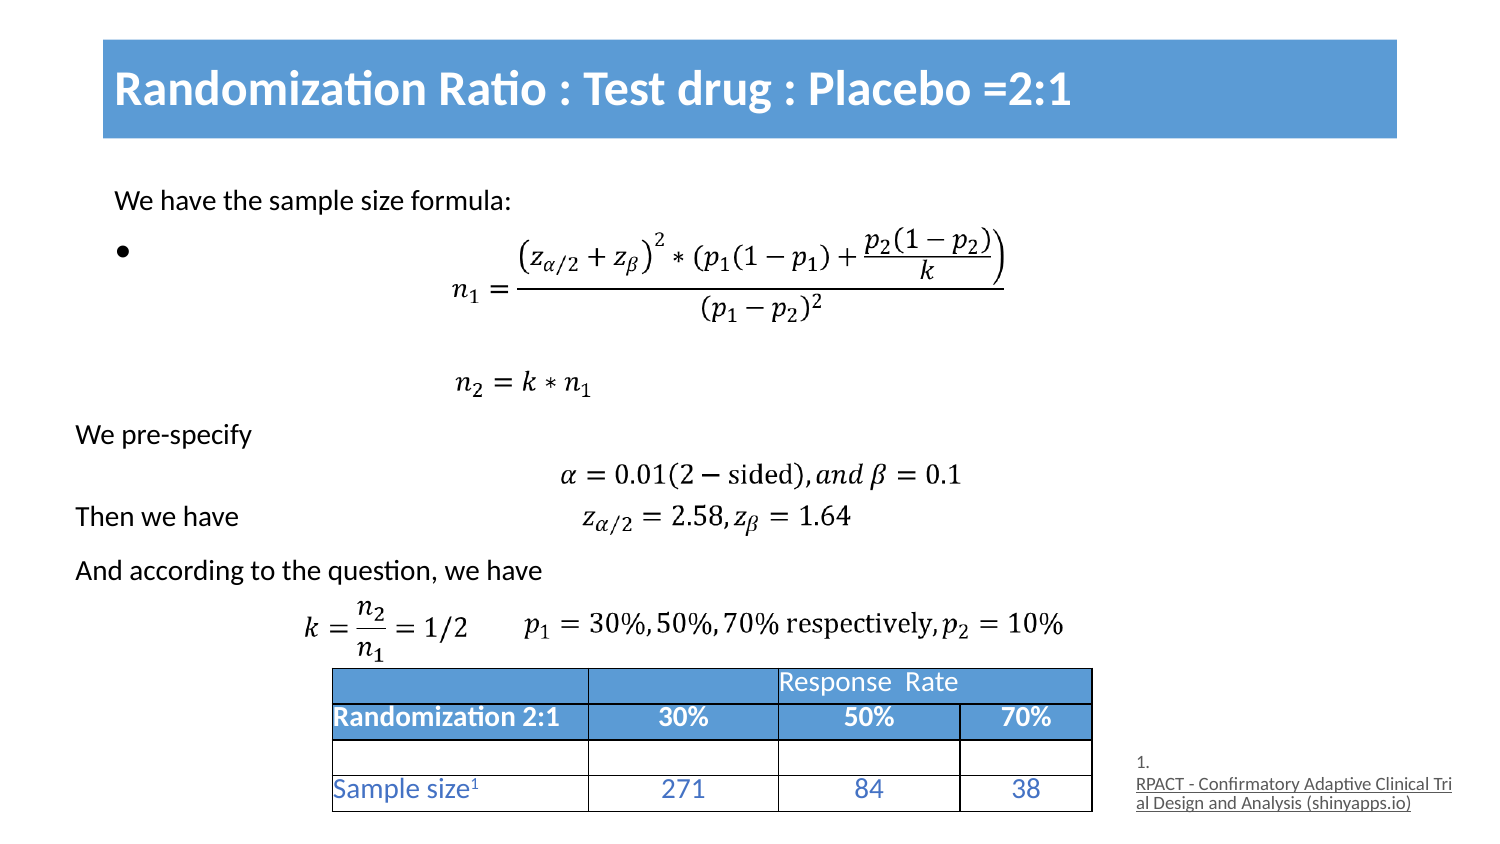

# Randomization Ratio : Test drug : Placebo =2:1
We have the sample size formula:

We pre-specify

Then we have
And according to the question, we have

|  |  | Response Rate |  |
| --- | --- | --- | --- |
| Randomization 2:1 | 30% | 50% | 70% |
|  |  |  |  |
| Sample size1 | 271 | 84 | 38 |
1. RPACT - Confirmatory Adaptive Clinical Trial Design and Analysis (shinyapps.io)